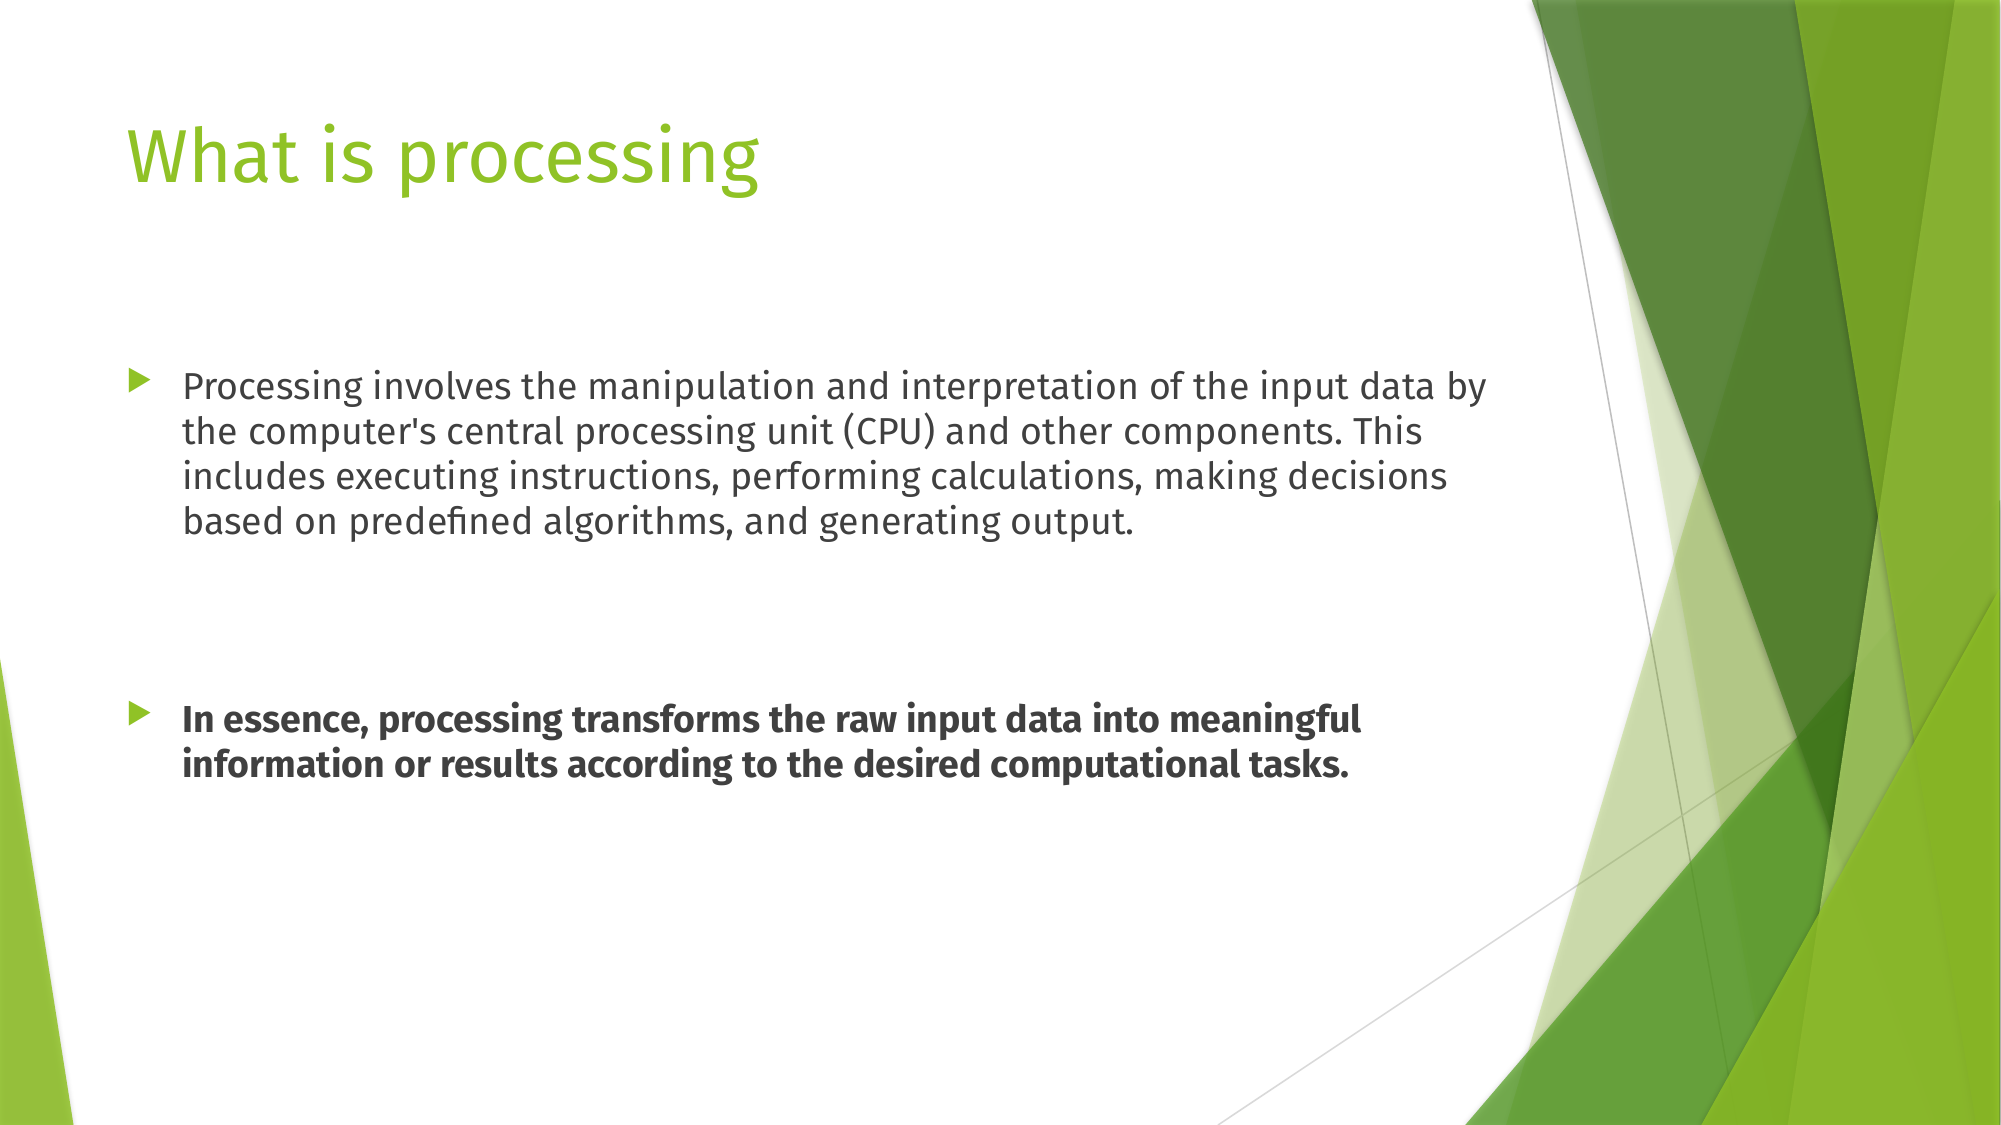

# What is processing
Processing involves the manipulation and interpretation of the input data by the computer's central processing unit (CPU) and other components. This includes executing instructions, performing calculations, making decisions based on predefined algorithms, and generating output.

In essence, processing transforms the raw input data into meaningful information or results according to the desired computational tasks.